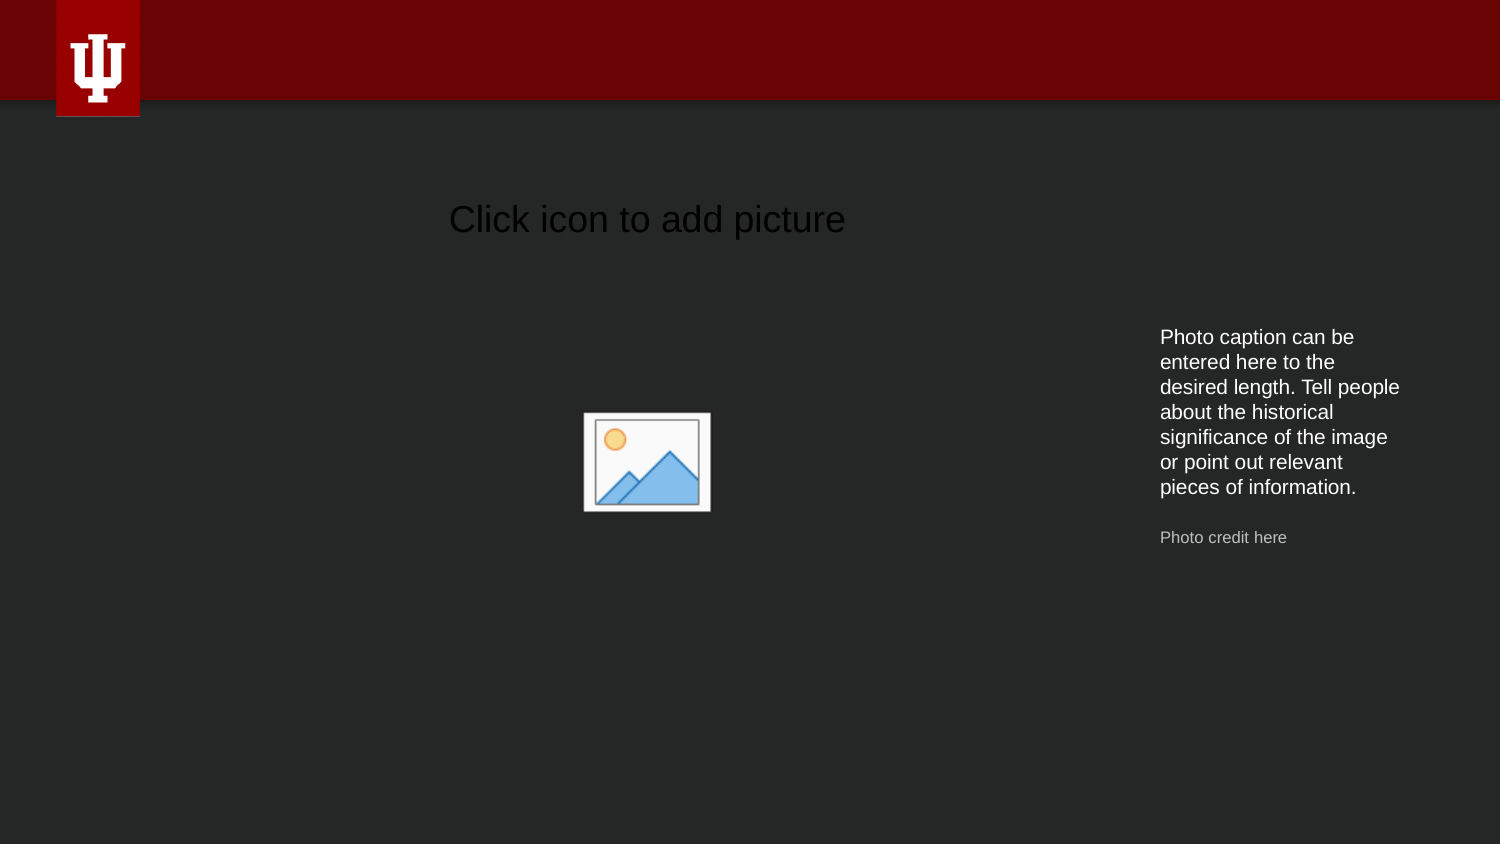

Photo caption can be entered here to the desired length. Tell people about the historical significance of the image or point out relevant pieces of information.
Photo credit here